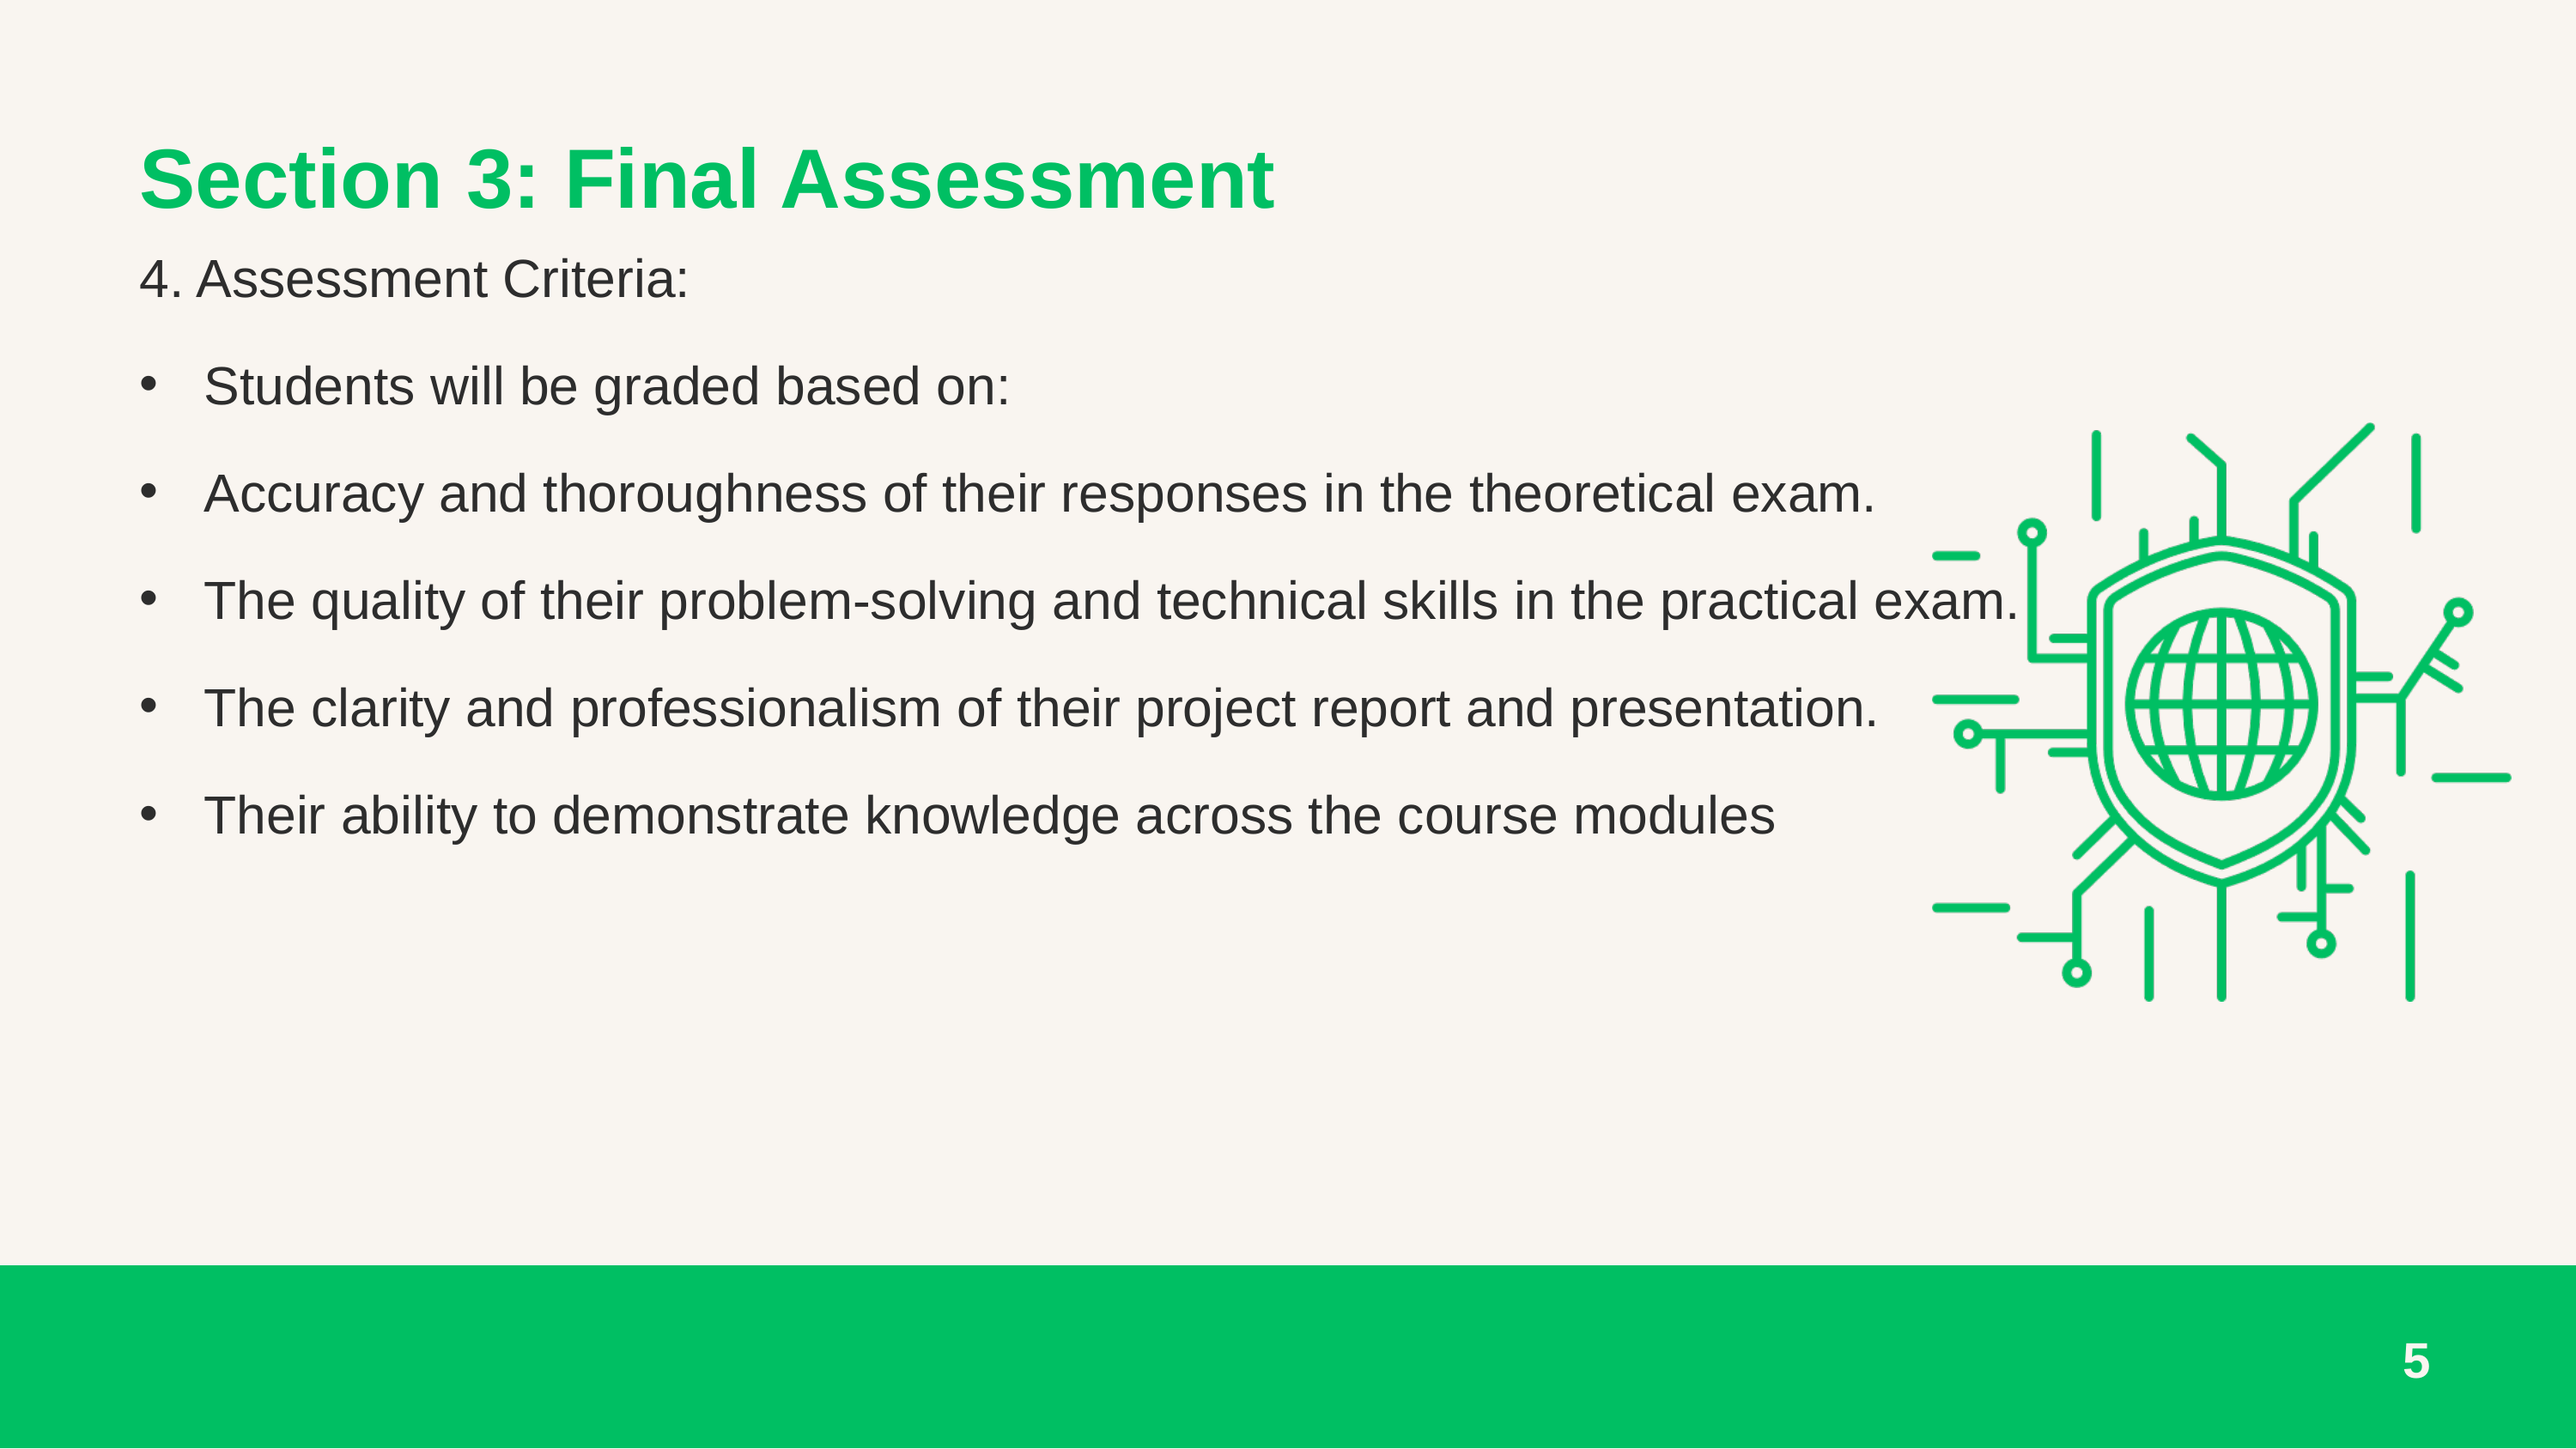

Section 3: Final Assessment
4. Assessment Criteria:
Students will be graded based on:
Accuracy and thoroughness of their responses in the theoretical exam.
The quality of their problem-solving and technical skills in the practical exam.
The clarity and professionalism of their project report and presentation.
Their ability to demonstrate knowledge across the course modules

5